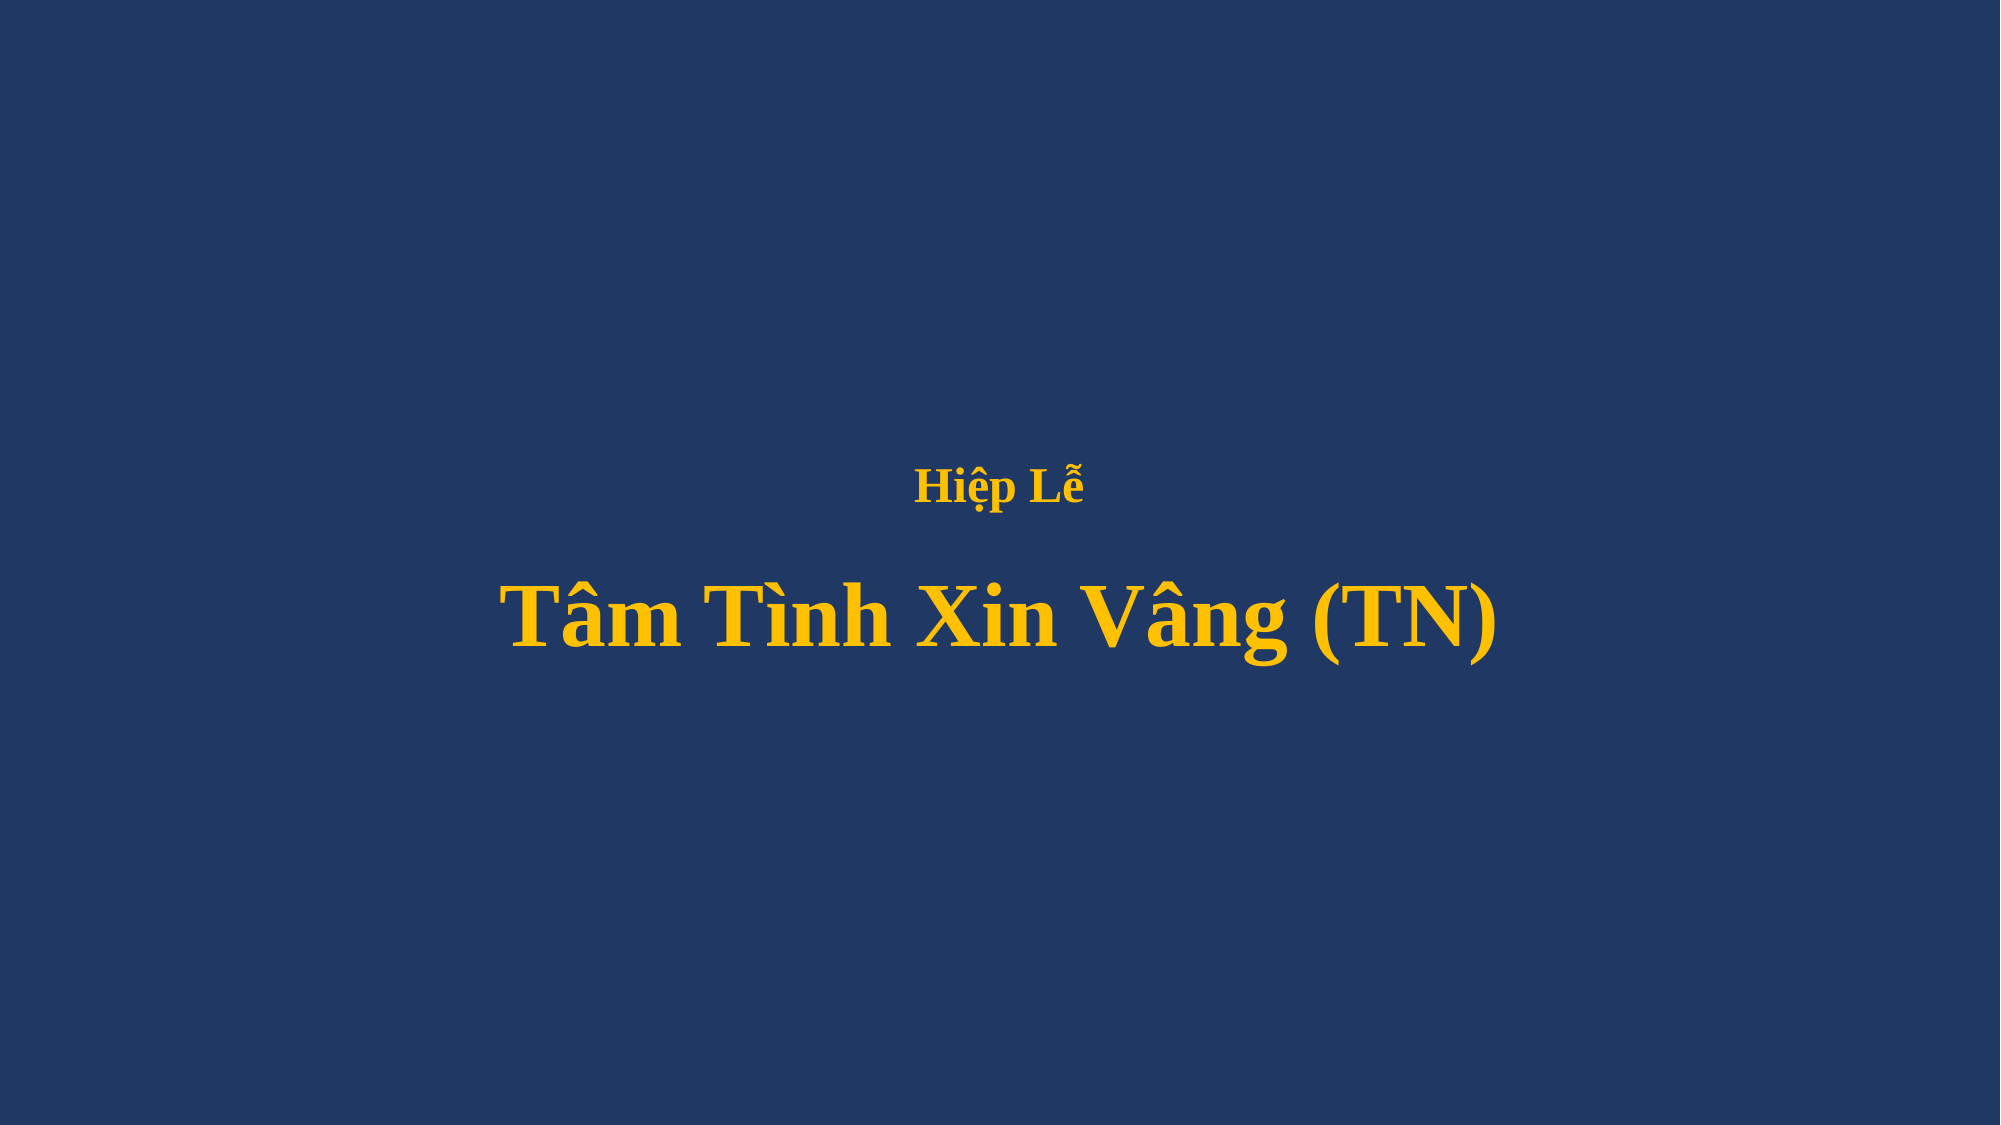

# Hiệp Lễ Tâm Tình Xin Vâng (TN)